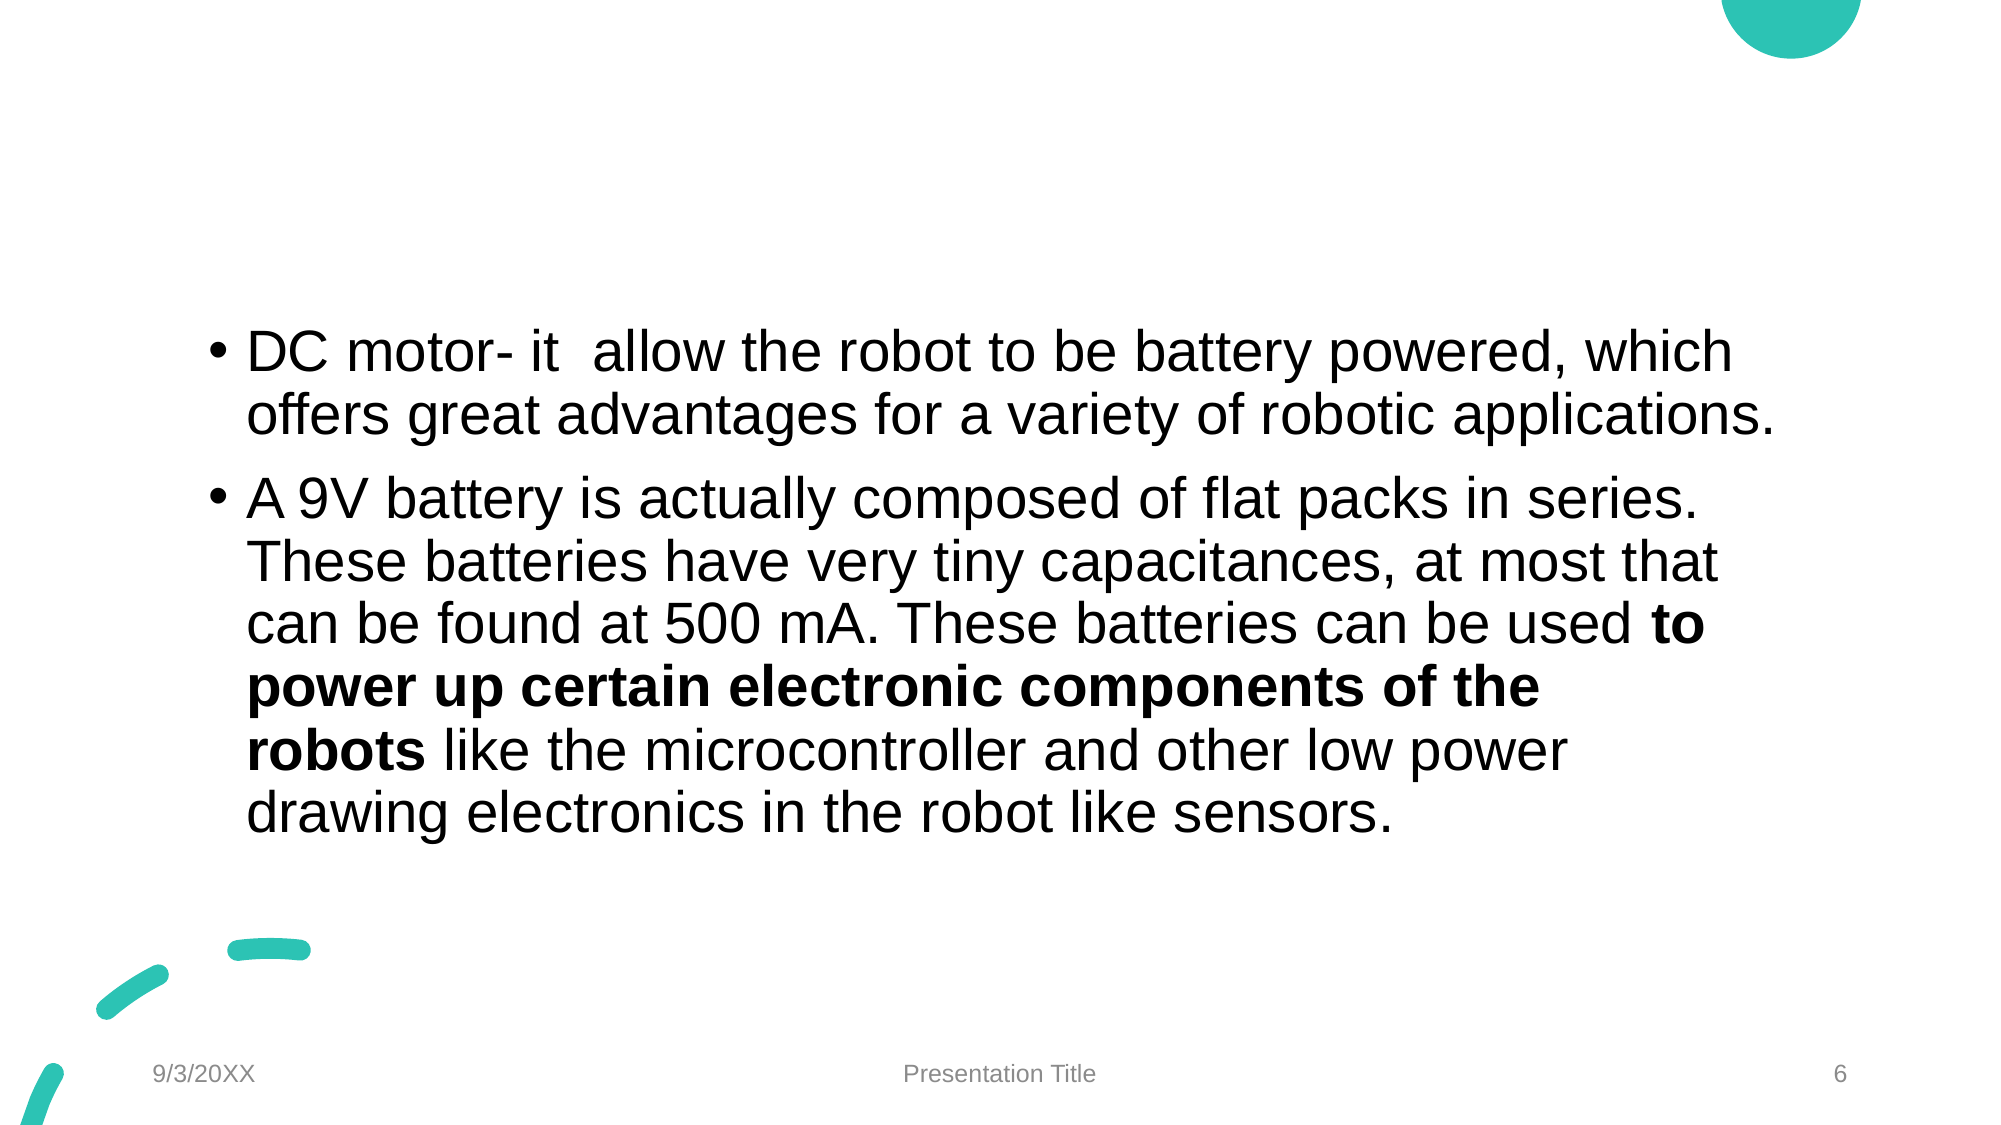

#
DC motor- it  allow the robot to be battery powered, which offers great advantages for a variety of robotic applications.
A 9V battery is actually composed of flat packs in series. These batteries have very tiny capacitances, at most that can be found at 500 mA. These batteries can be used to power up certain electronic components of the robots like the microcontroller and other low power drawing electronics in the robot like sensors.

9/3/20XX
Presentation Title
6